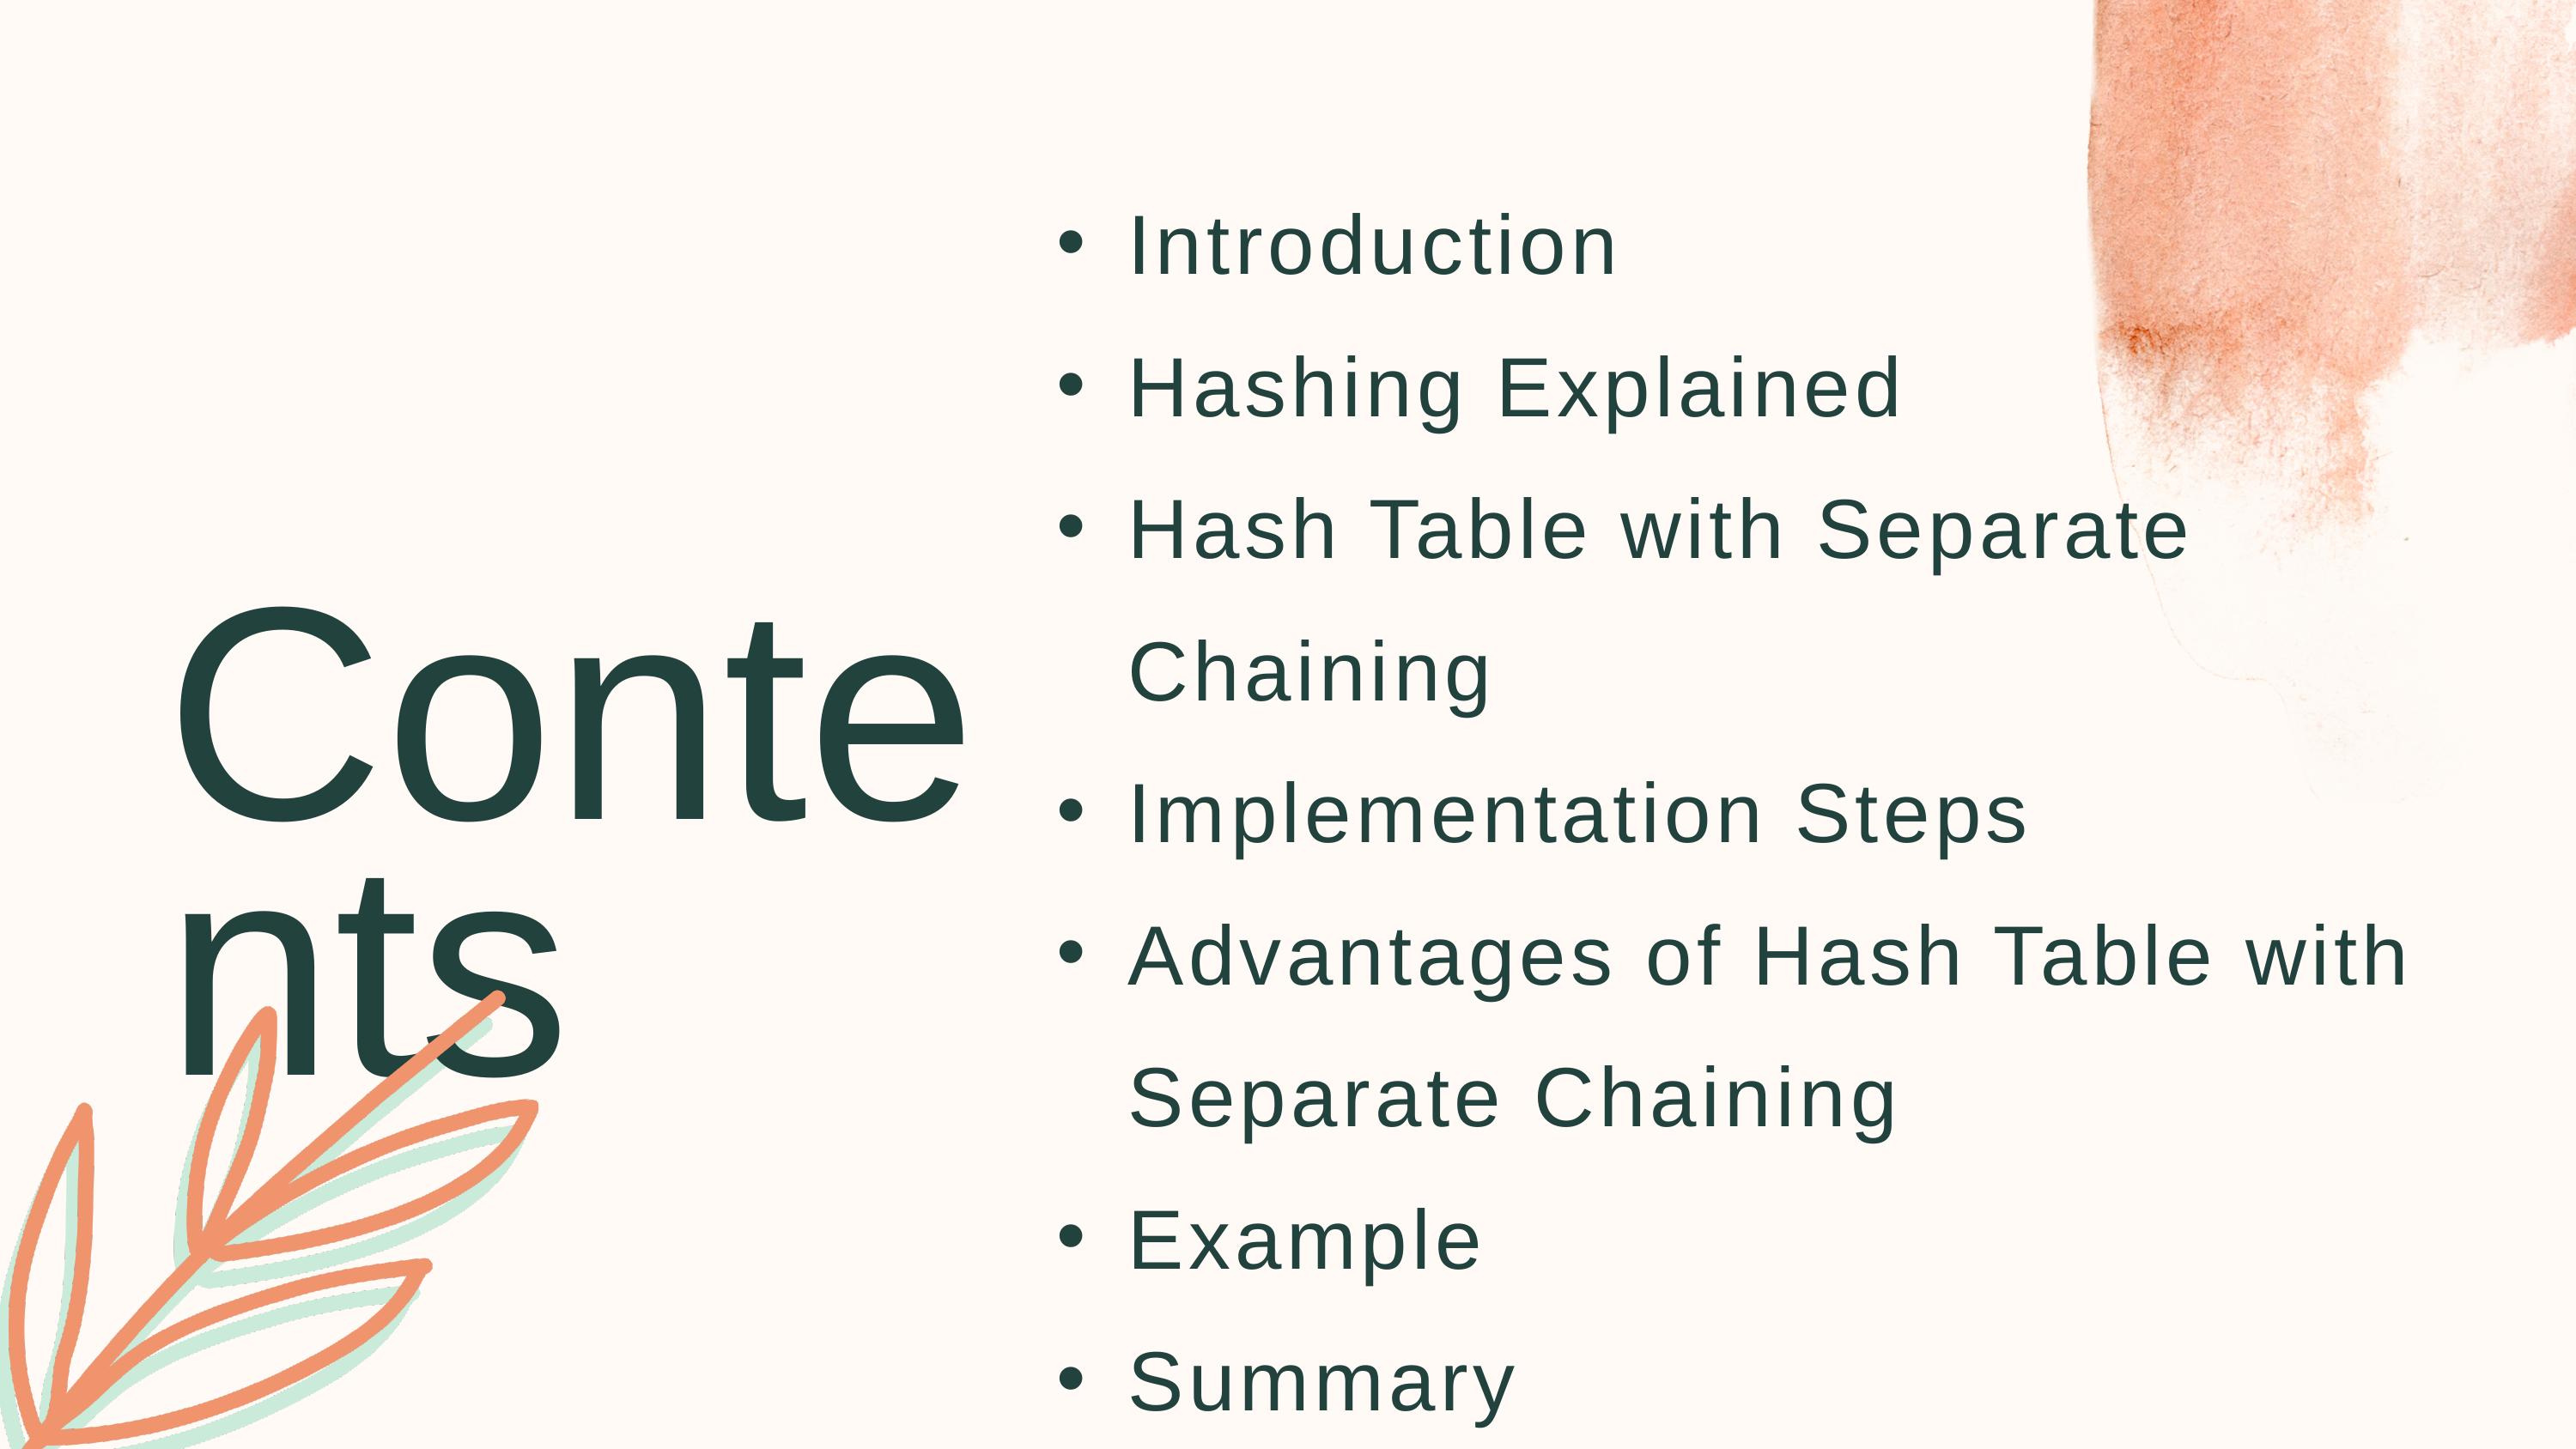

Introduction
Hashing Explained
Hash Table with Separate Chaining
Implementation Steps
Advantages of Hash Table with Separate Chaining
Example
Summary
Contents